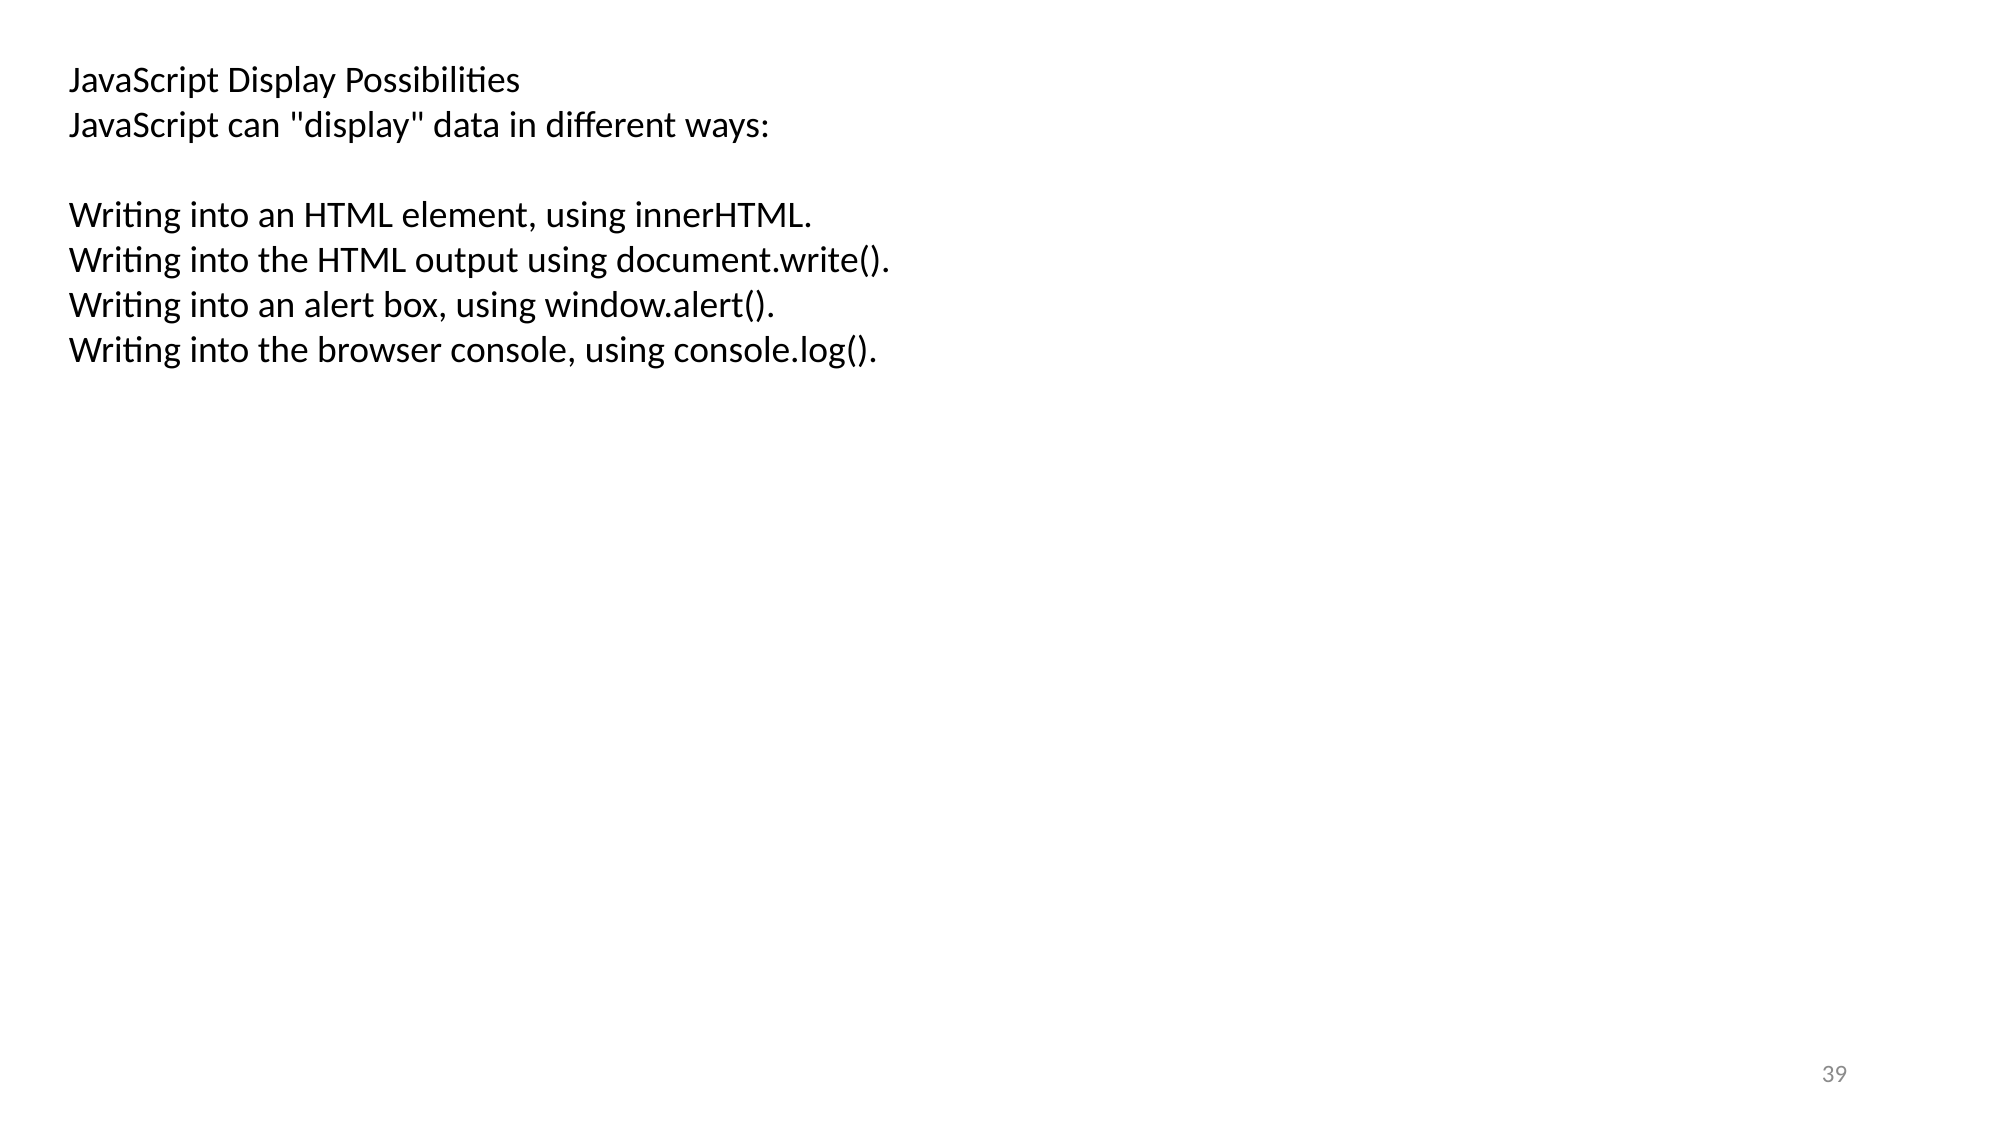

JavaScript Display Possibilities
JavaScript can "display" data in different ways:

Writing into an HTML element, using innerHTML.
Writing into the HTML output using document.write().
Writing into an alert box, using window.alert().
Writing into the browser console, using console.log().
39